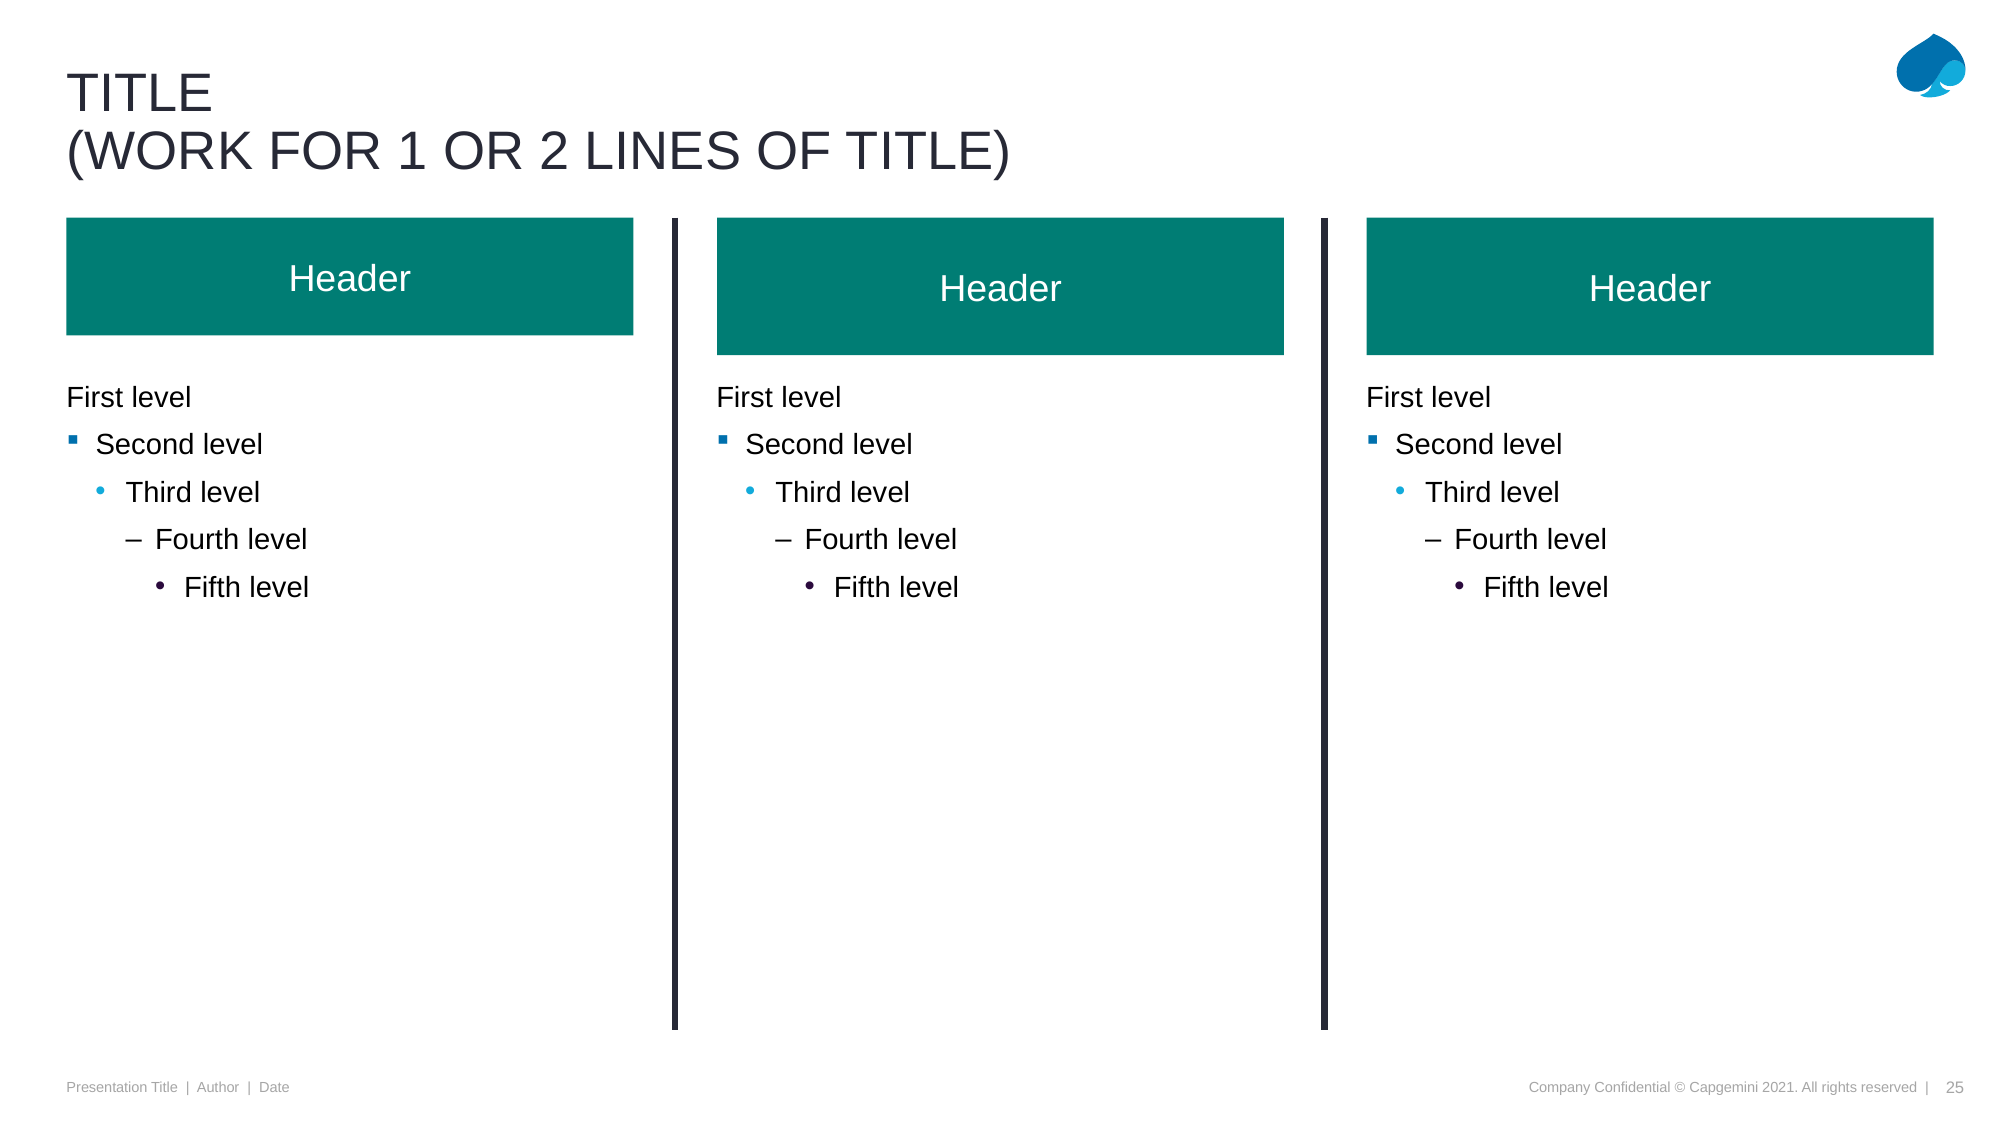

# Title (Work for 1 or 2 lines of title)
Header
Header
Header
First level
Second level
Third level
Fourth level
Fifth level
First level
Second level
Third level
Fourth level
Fifth level
First level
Second level
Third level
Fourth level
Fifth level